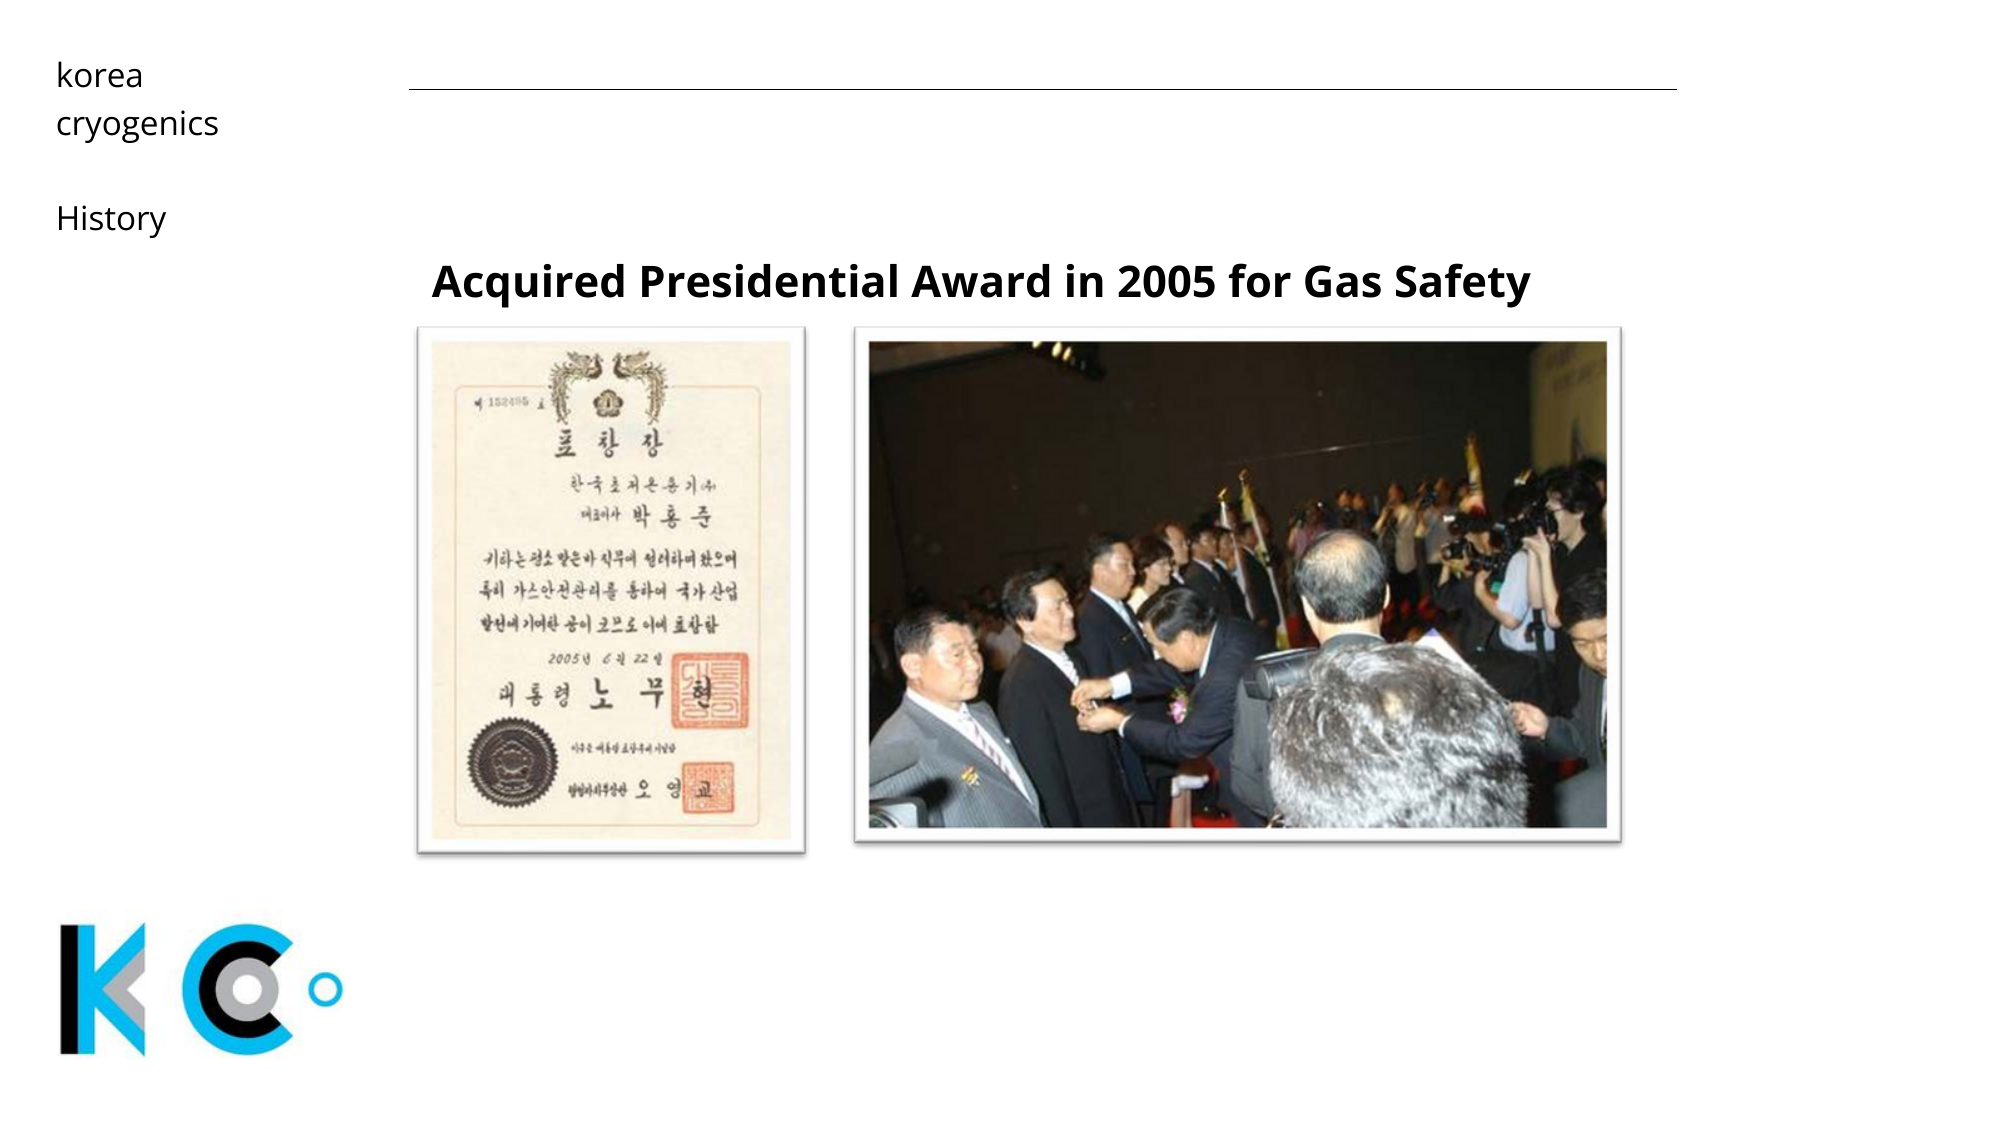

korea cryogenics

History

Acquired Presidential Award in 2005 for Gas Safety